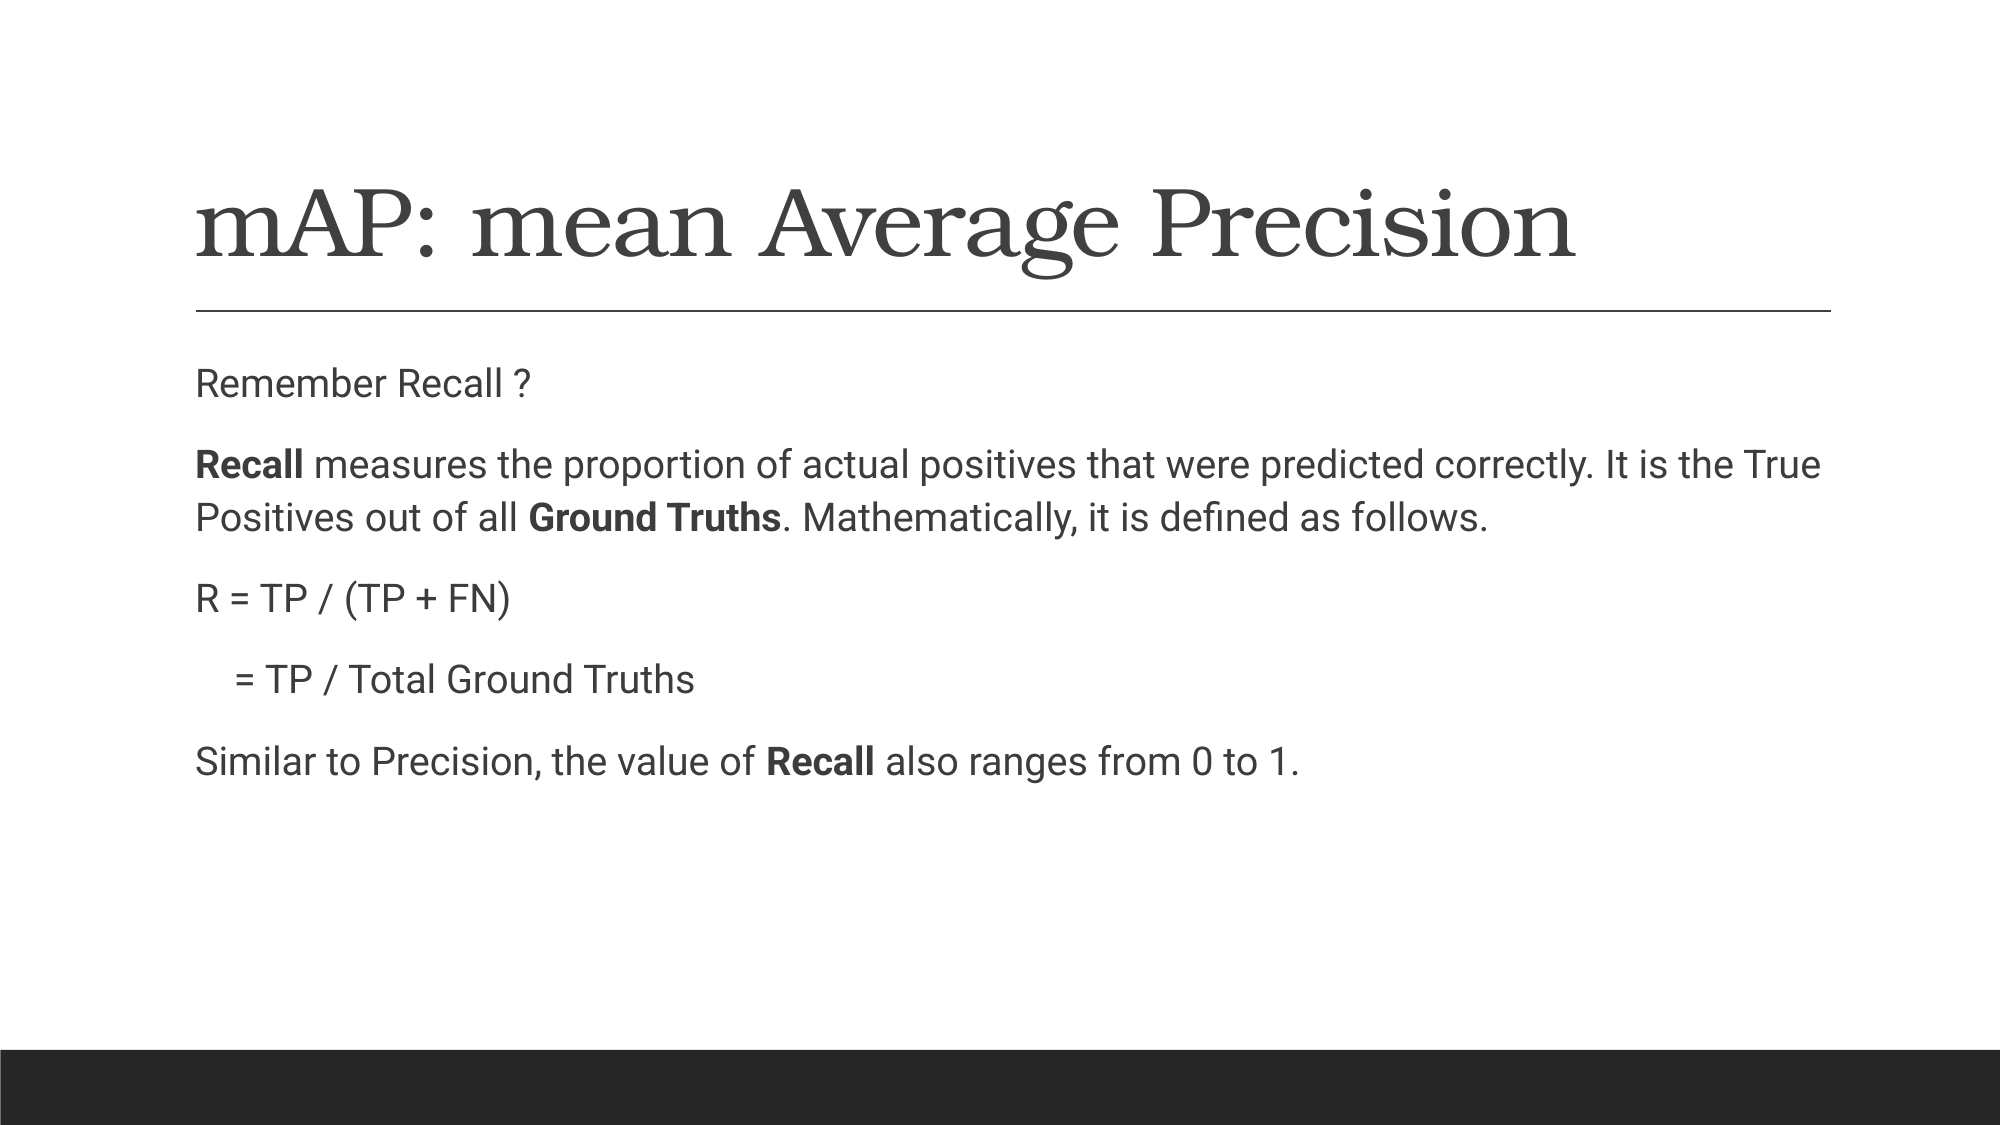

# mAP: mean Average Precision
Remember Recall ?
Recall measures the proportion of actual positives that were predicted correctly. It is the True Positives out of all Ground Truths. Mathematically, it is defined as follows.
R = TP / (TP + FN)
    = TP / Total Ground Truths
Similar to Precision, the value of Recall also ranges from 0 to 1.